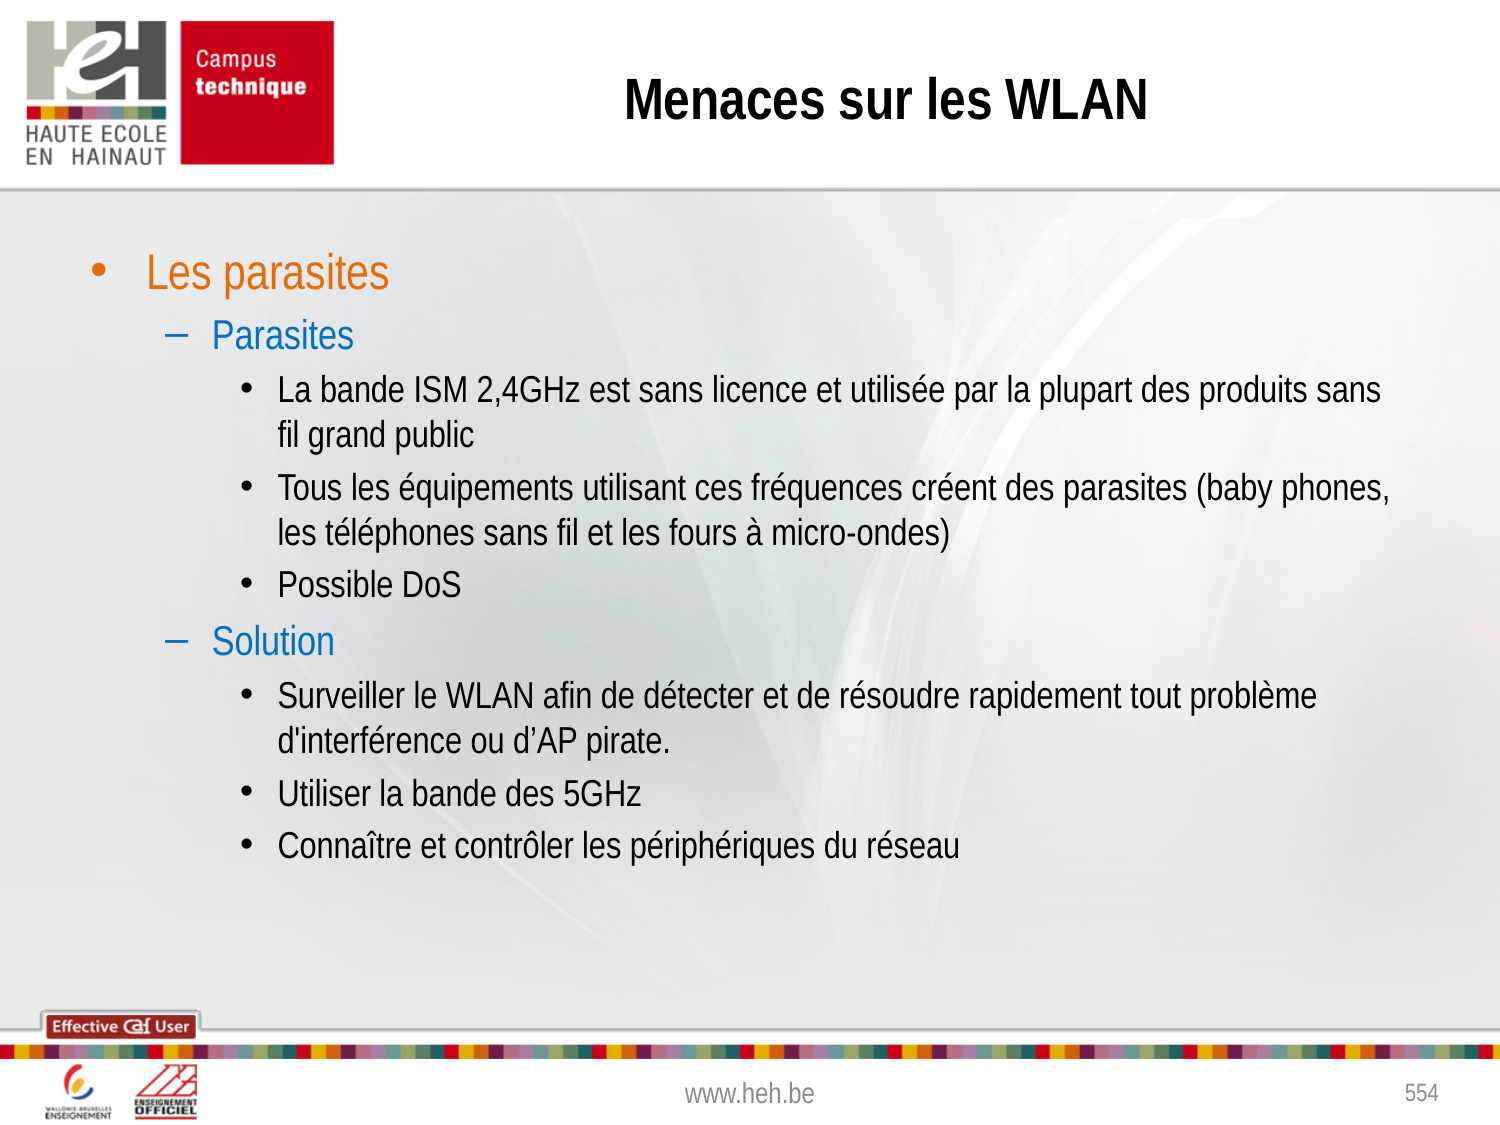

# Menaces sur les WLAN
Les parasites
Parasites
La bande ISM 2,4GHz est sans licence et utilisée par la plupart des produits sans fil grand public
Tous les équipements utilisant ces fréquences créent des parasites (baby phones, les téléphones sans fil et les fours à micro-ondes)
Possible DoS
Solution
Surveiller le WLAN afin de détecter et de résoudre rapidement tout problème d'interférence ou d’AP pirate.
Utiliser la bande des 5GHz
Connaître et contrôler les périphériques du réseau
www.heh.be
554